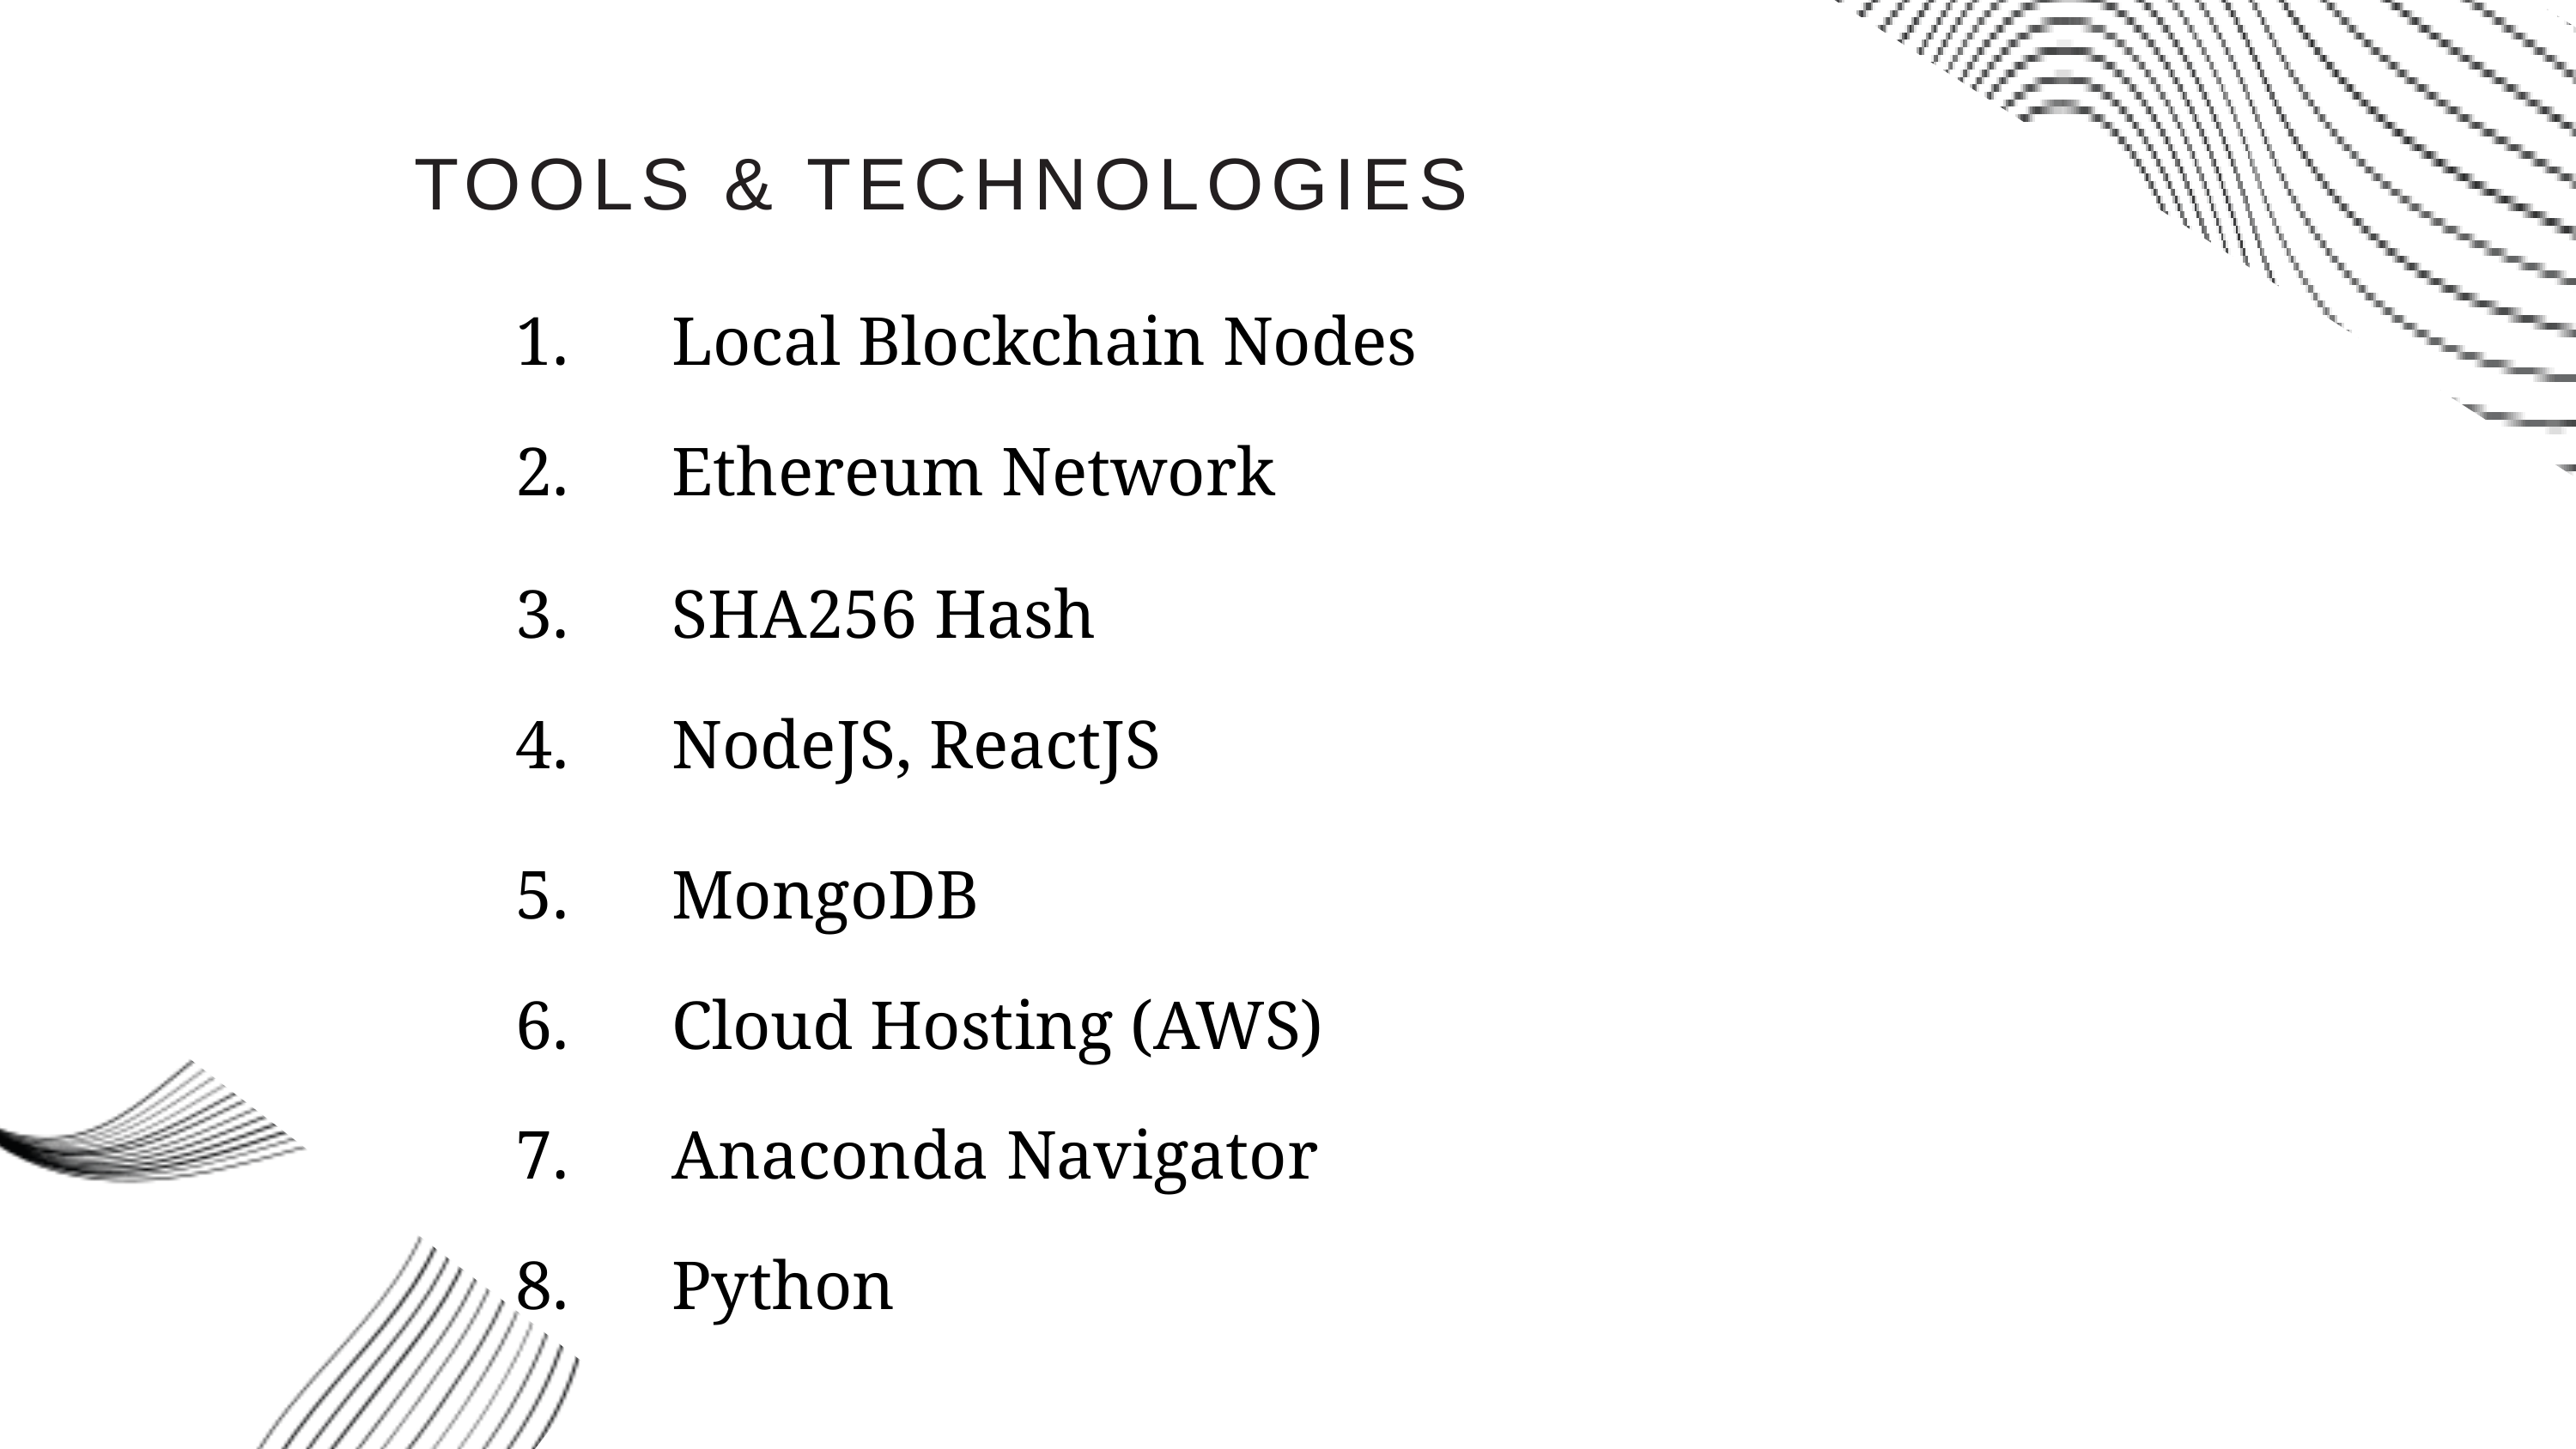

TOOLS & TECHNOLOGIES
1.      Local Blockchain Nodes
2.      Ethereum Network
3.      SHA256 Hash
4.      NodeJS, ReactJS
5.      MongoDB

6.      Cloud Hosting (AWS)
7.      Anaconda Navigator
8.      Python